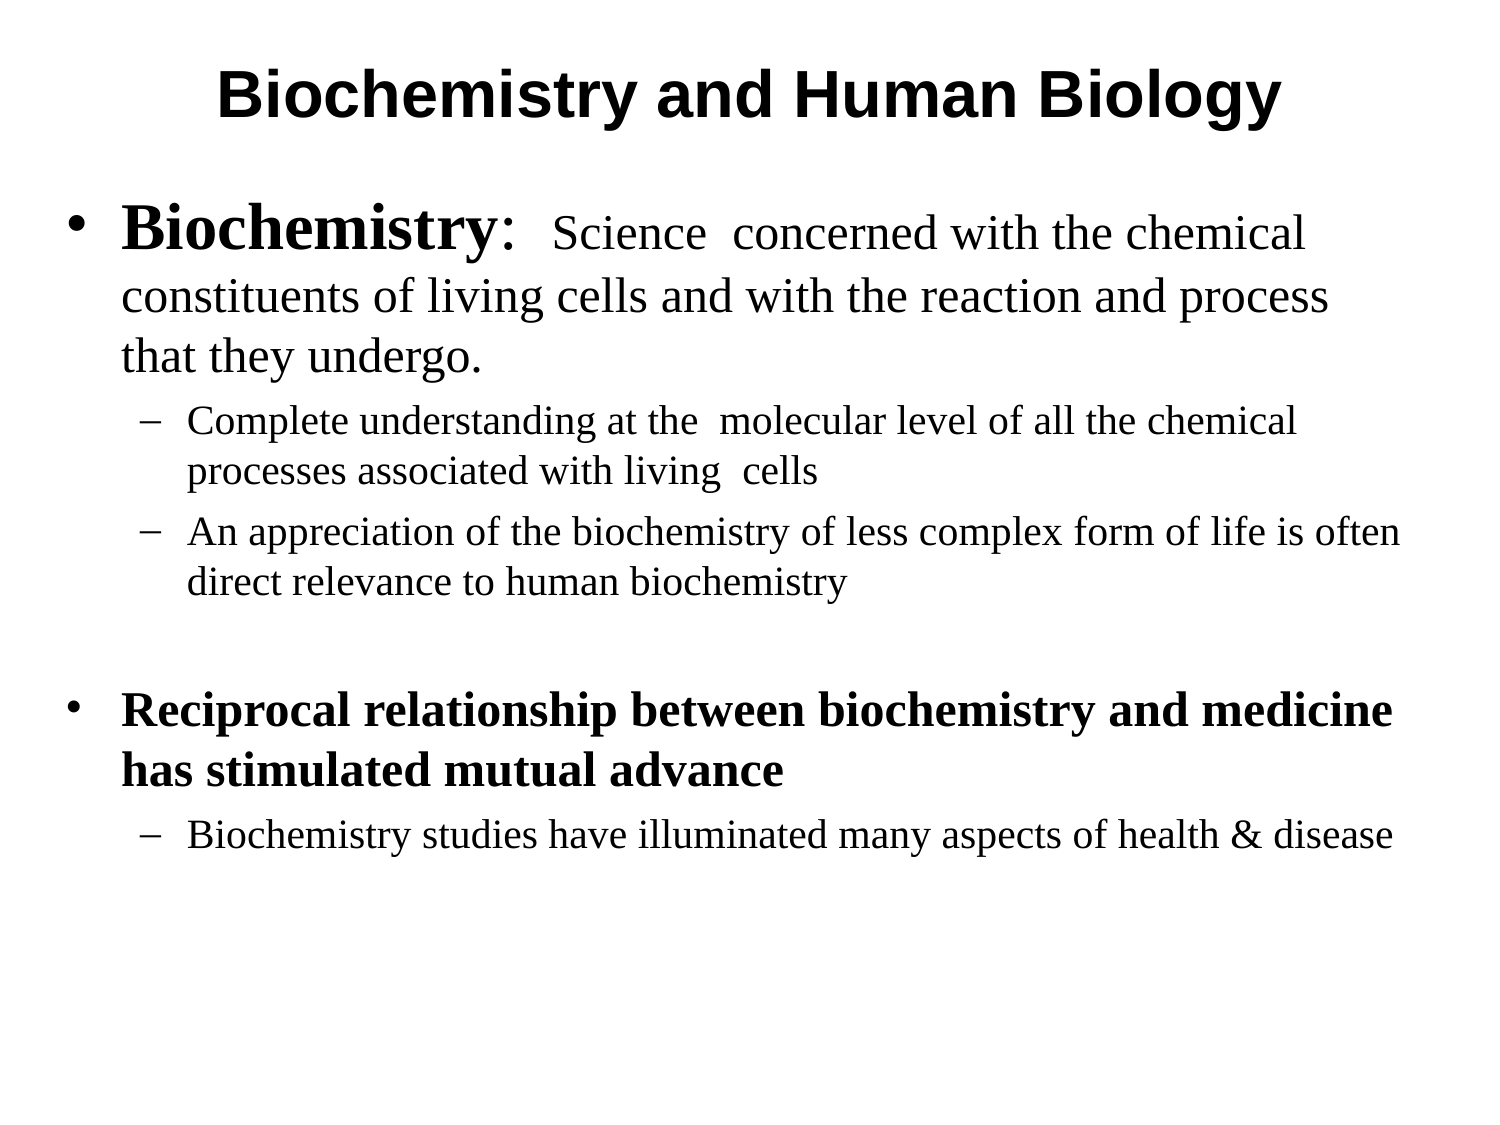

Biochemistry and Human Biology
Biochemistry:  Science  concerned with the chemical  constituents of living cells and with the reaction and process that they undergo.
Complete understanding at the  molecular level of all the chemical processes associated with living  cells
An appreciation of the biochemistry of less complex form of life is often direct relevance to human biochemistry

Reciprocal relationship between biochemistry and medicine has stimulated mutual advance
Biochemistry studies have illuminated many aspects of health & disease